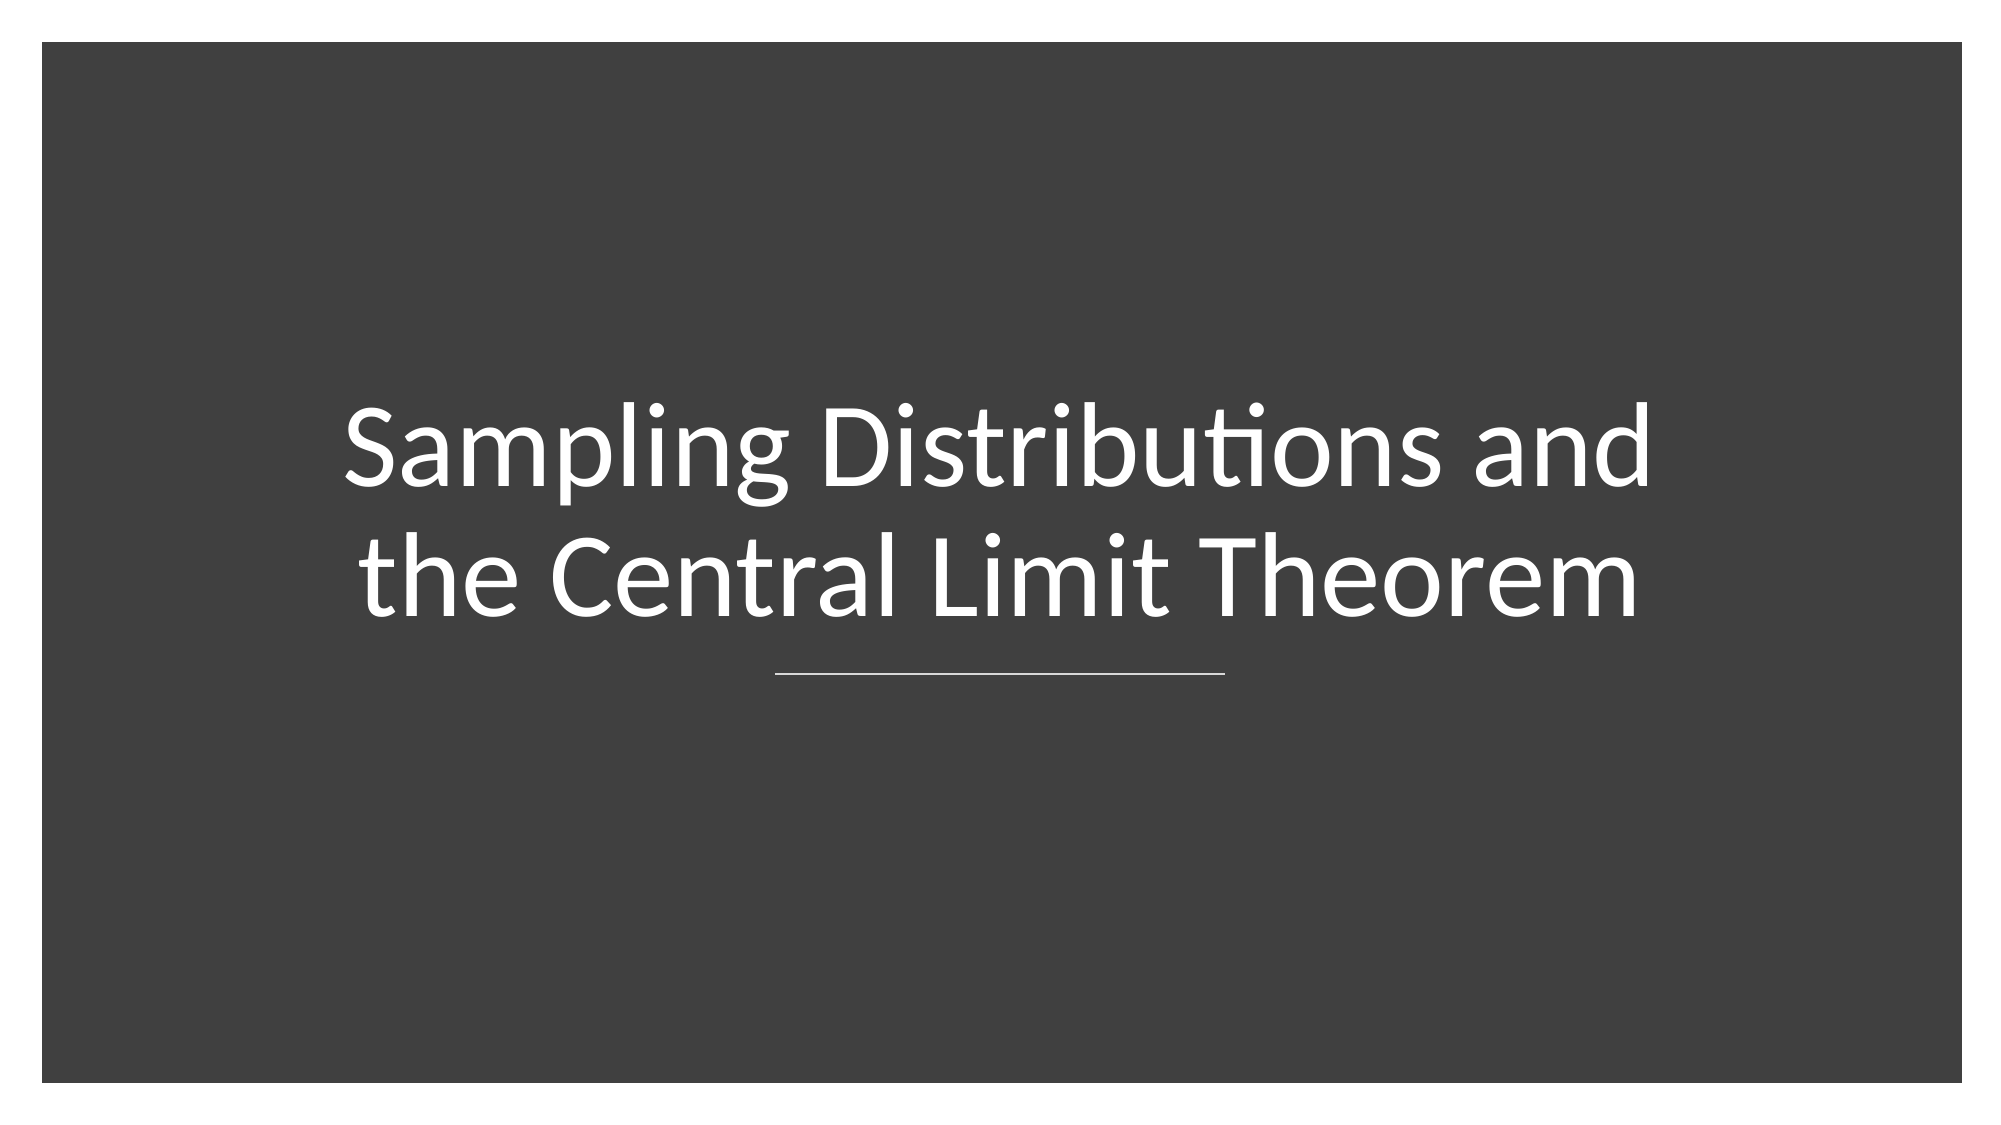

Sampling Distributions and the Central Limit Theorem